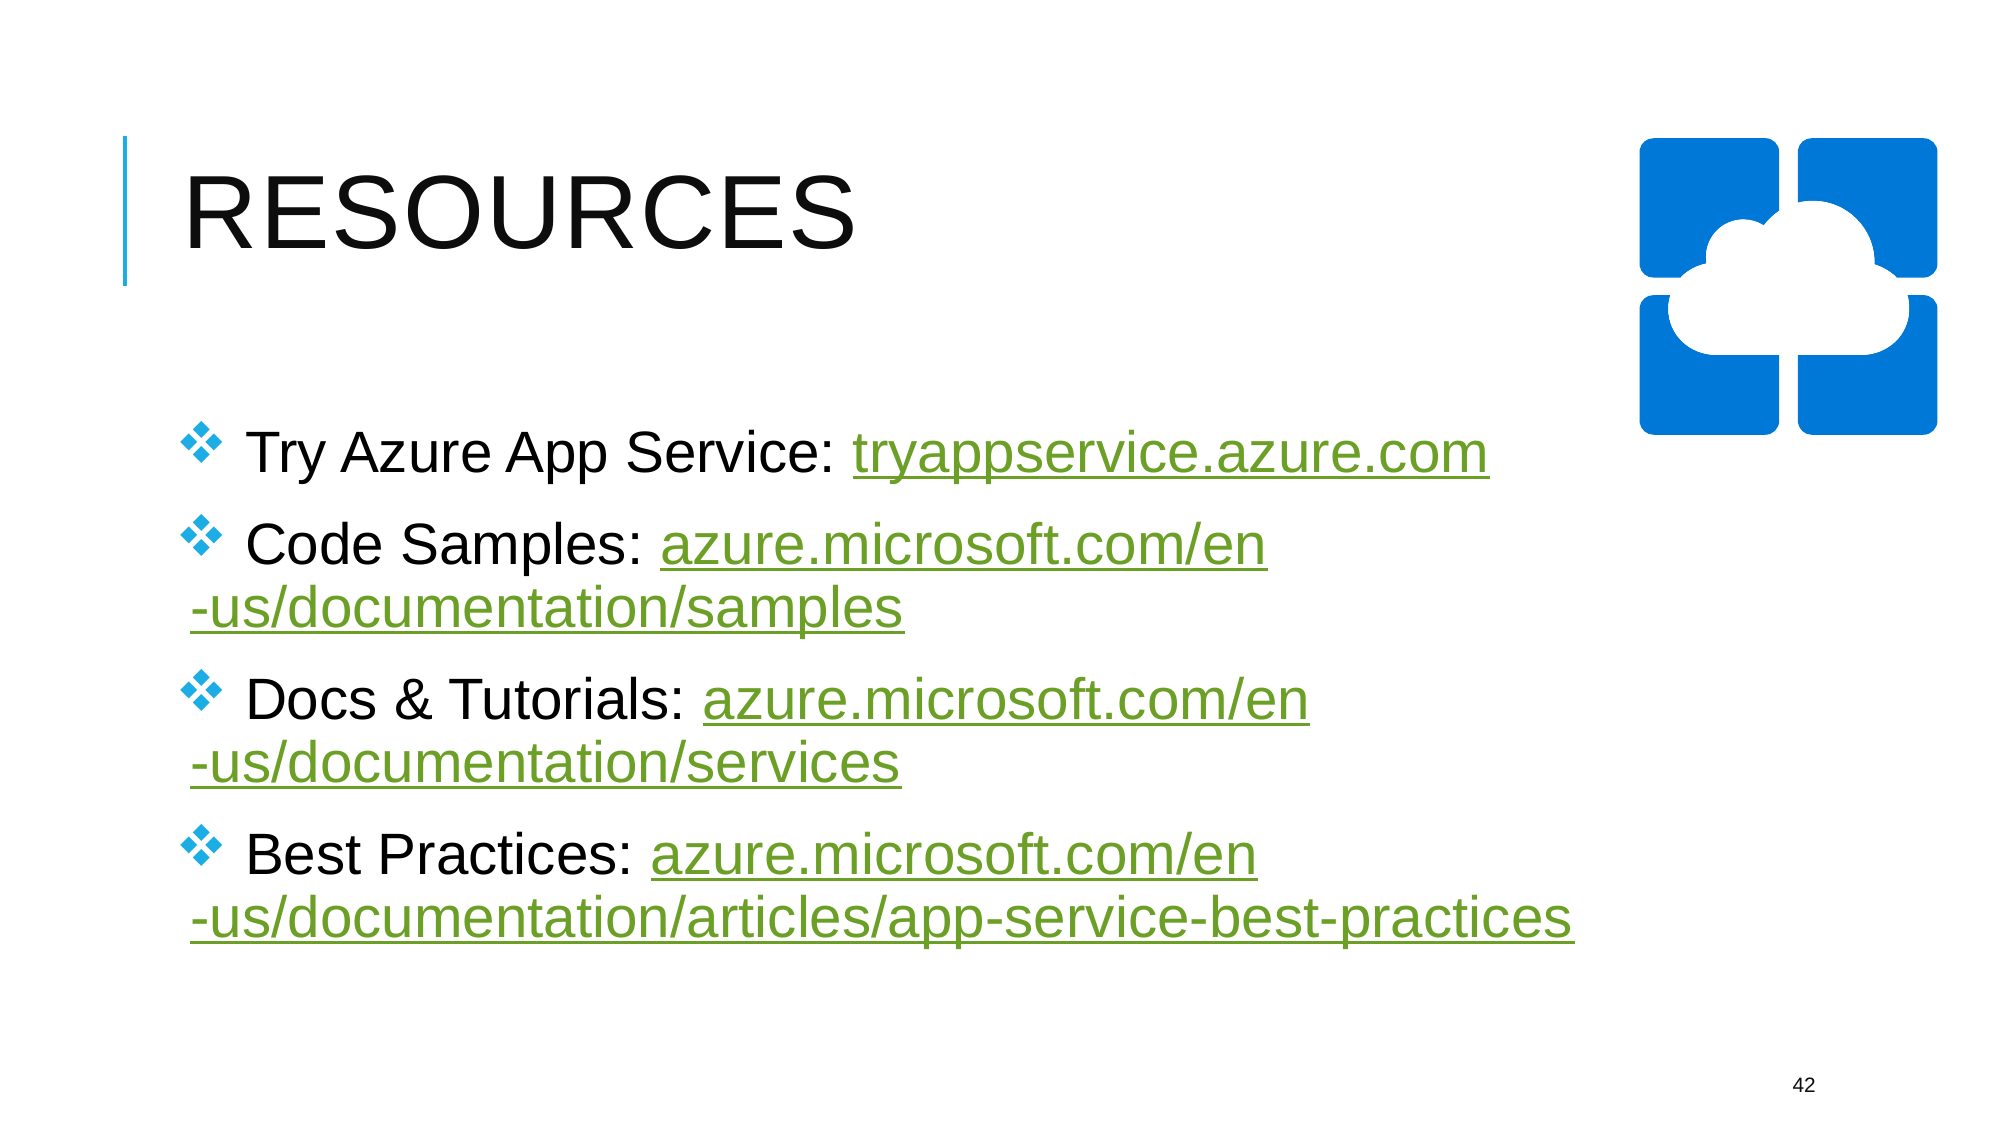

# Resources

 Try Azure App Service: tryappservice.azure.com
 Code Samples: azure.microsoft.com/en-us/documentation/samples
 Docs & Tutorials: azure.microsoft.com/en-us/documentation/services
 Best Practices: azure.microsoft.com/en-us/documentation/articles/app-service-best-practices

42